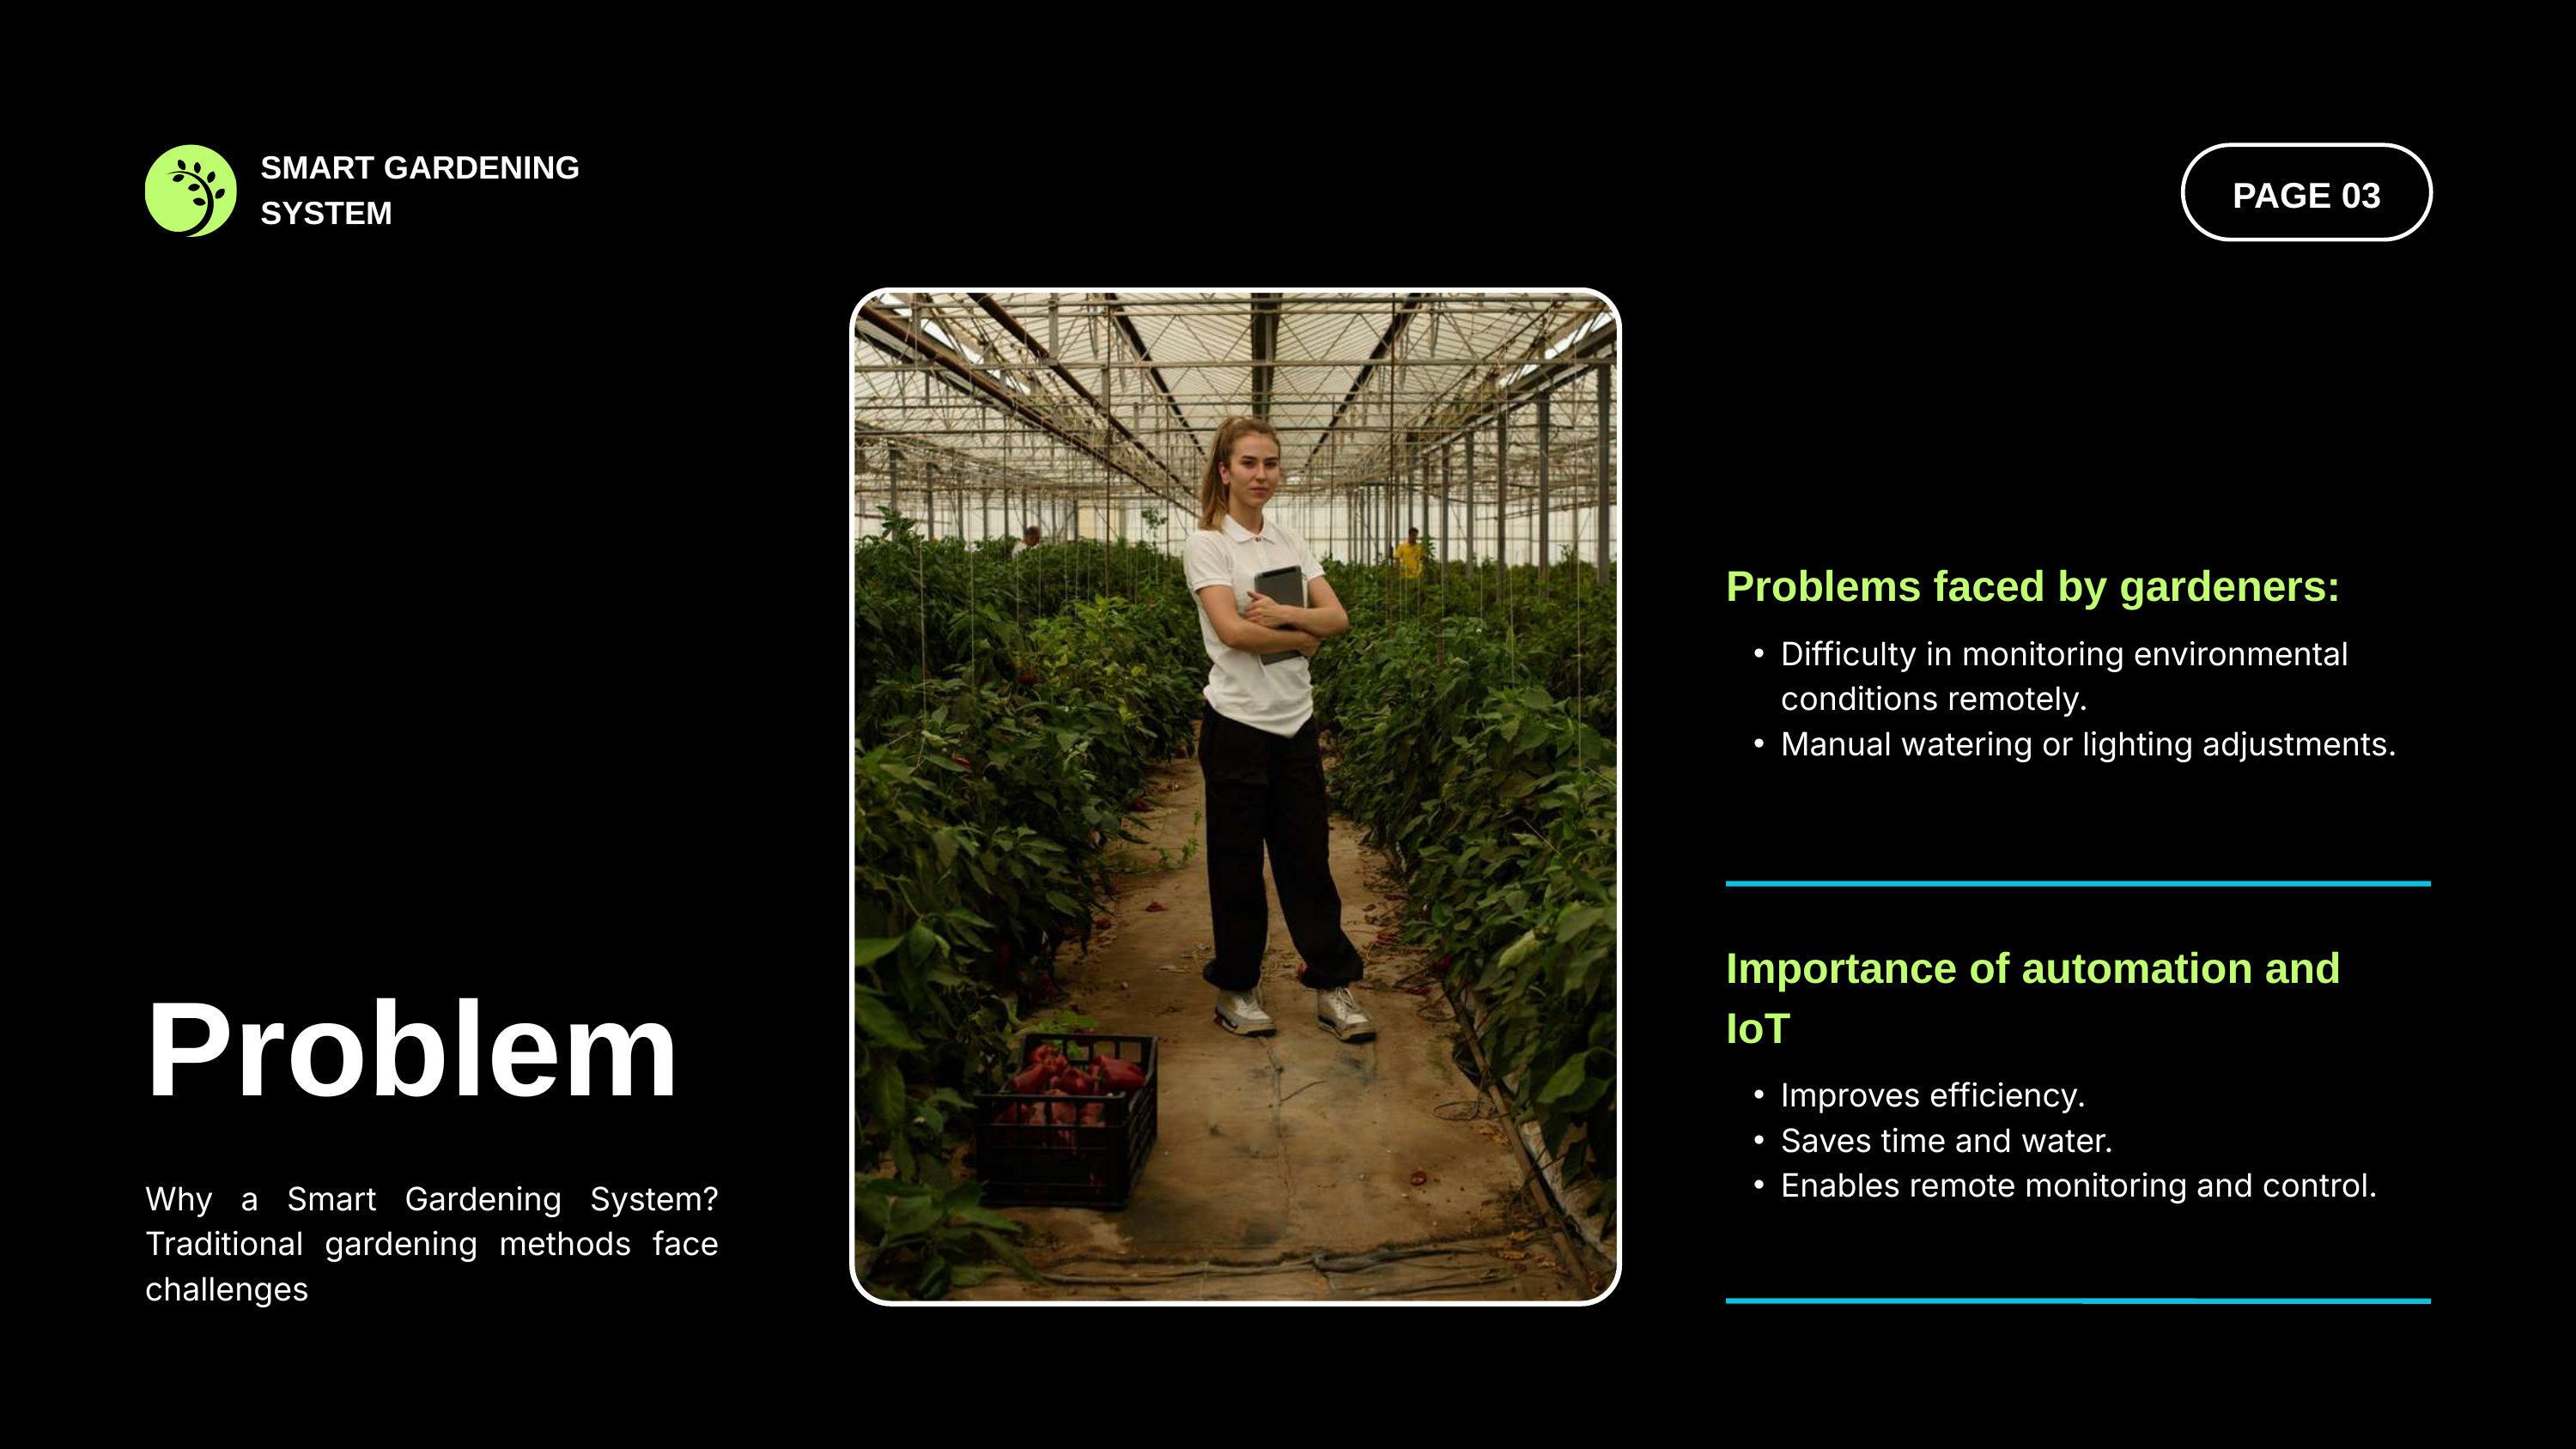

SMART GARDENING SYSTEM

PAGE 03

Problems faced by gardeners:
Difficulty in monitoring environmental conditions remotely.
Manual watering or lighting adjustments.

Problem
Importance of automation and IoT
Improves efficiency.
Saves time and water.
Enables remote monitoring and control.
Why a Smart Gardening System? Traditional gardening methods face challenges